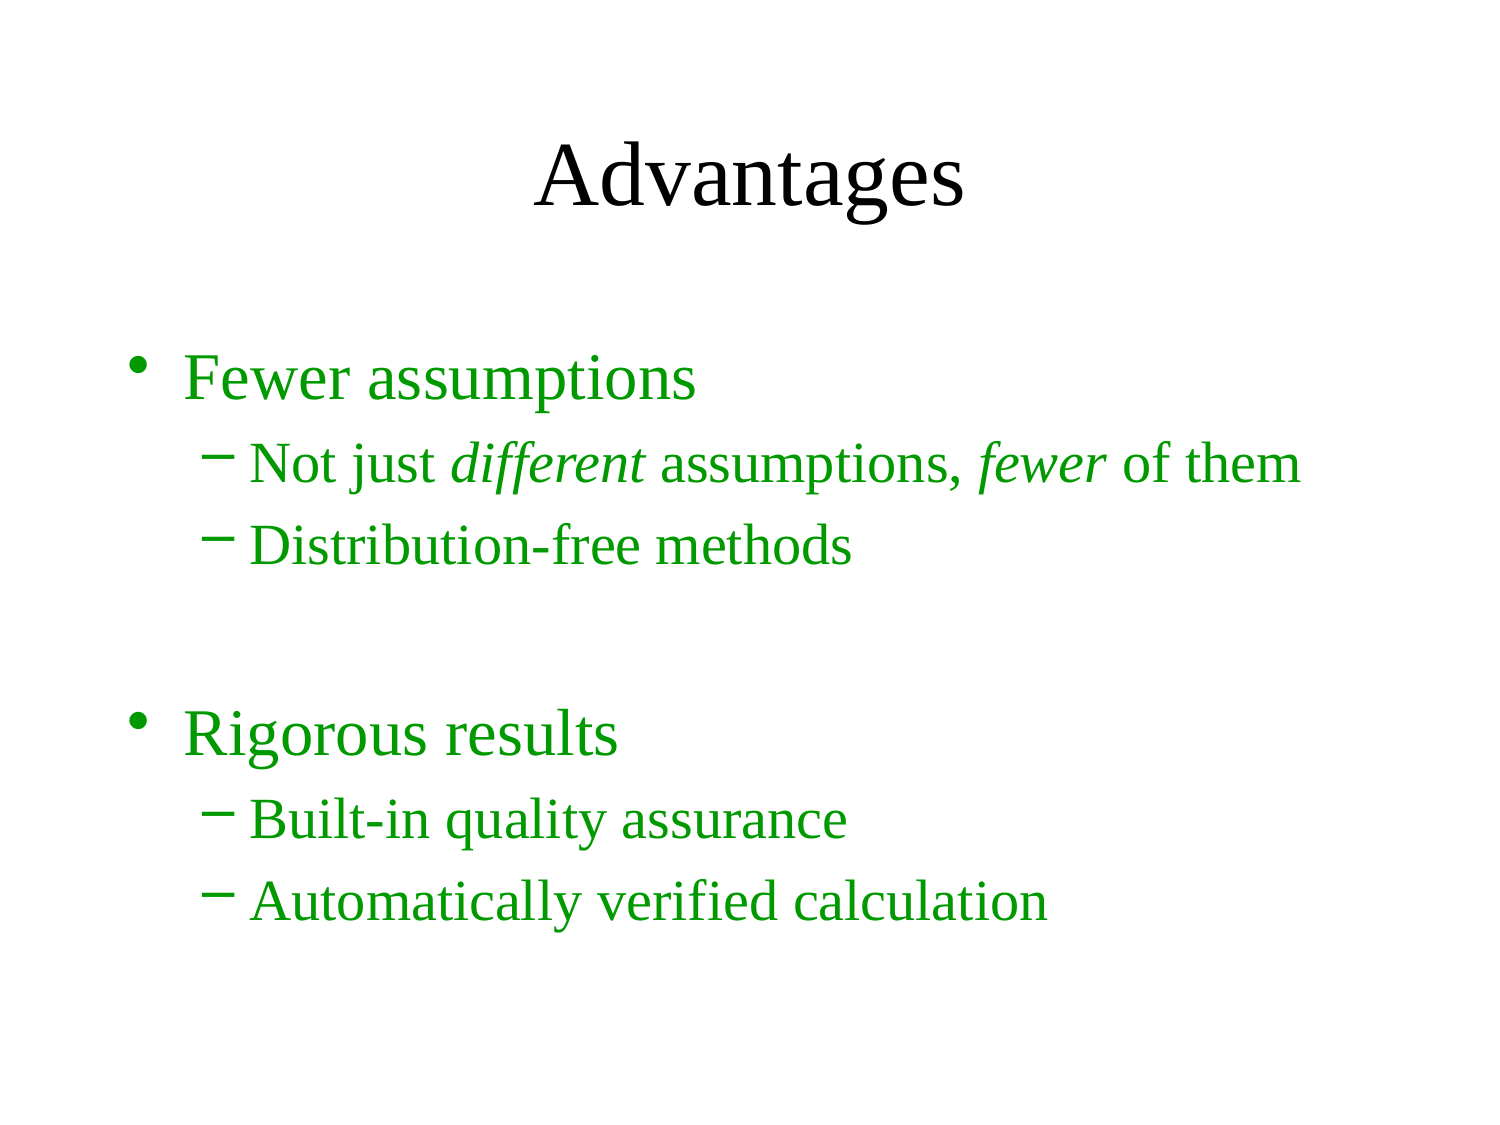

# Advantages
Fewer assumptions
Not just different assumptions, fewer of them
Distribution-free methods

Rigorous results
Built-in quality assurance
Automatically verified calculation